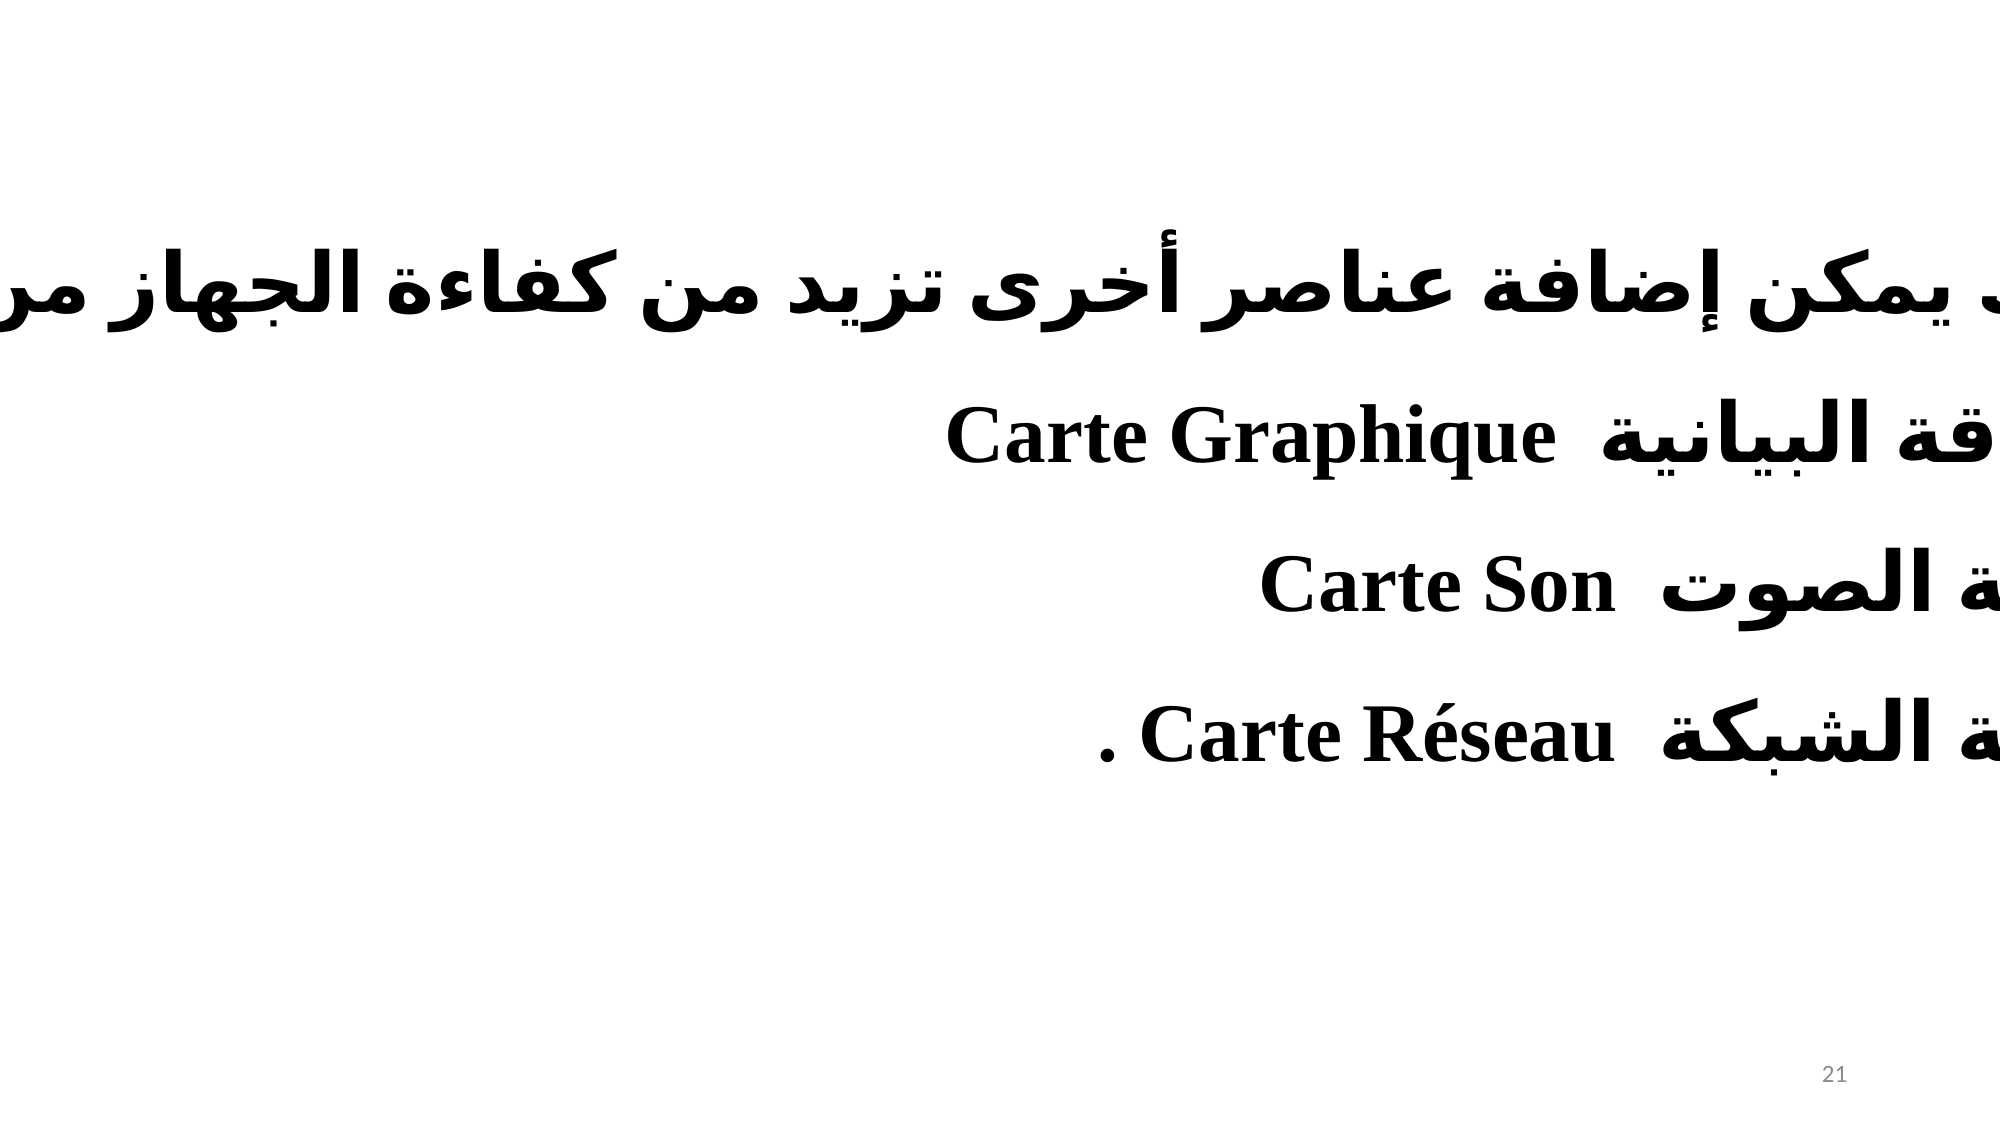

وكذلك يمكن إضافة عناصر أخرى تزيد من كفاءة الجهاز من بينها:
البطاقة البيانية  Carte Graphique
بطاقة الصوت  Carte Son
بطاقة الشبكة  Carte Réseau .
21